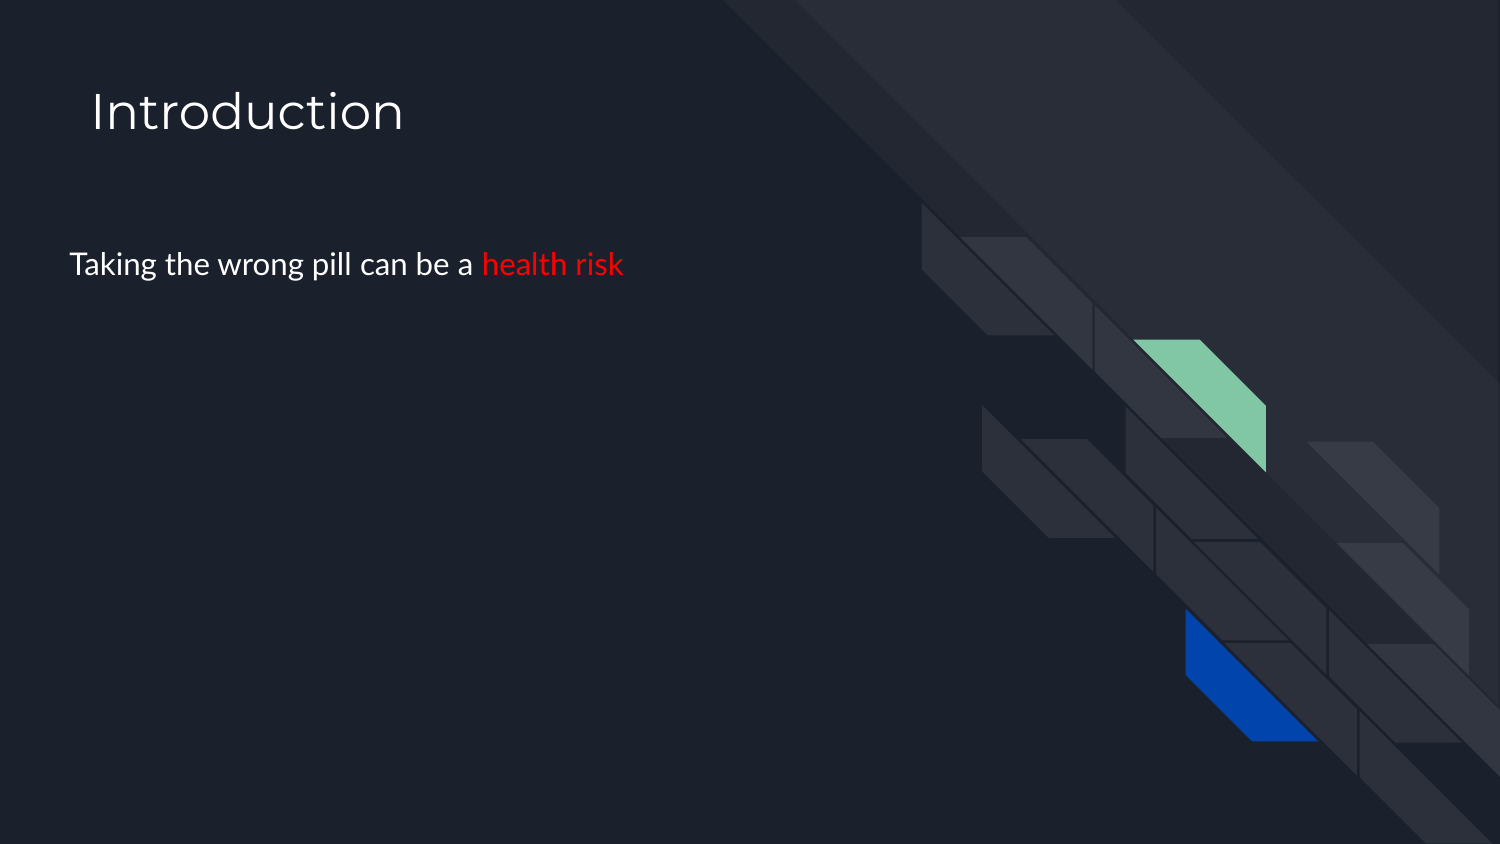

# Introduction
Taking the wrong pill can be a health risk